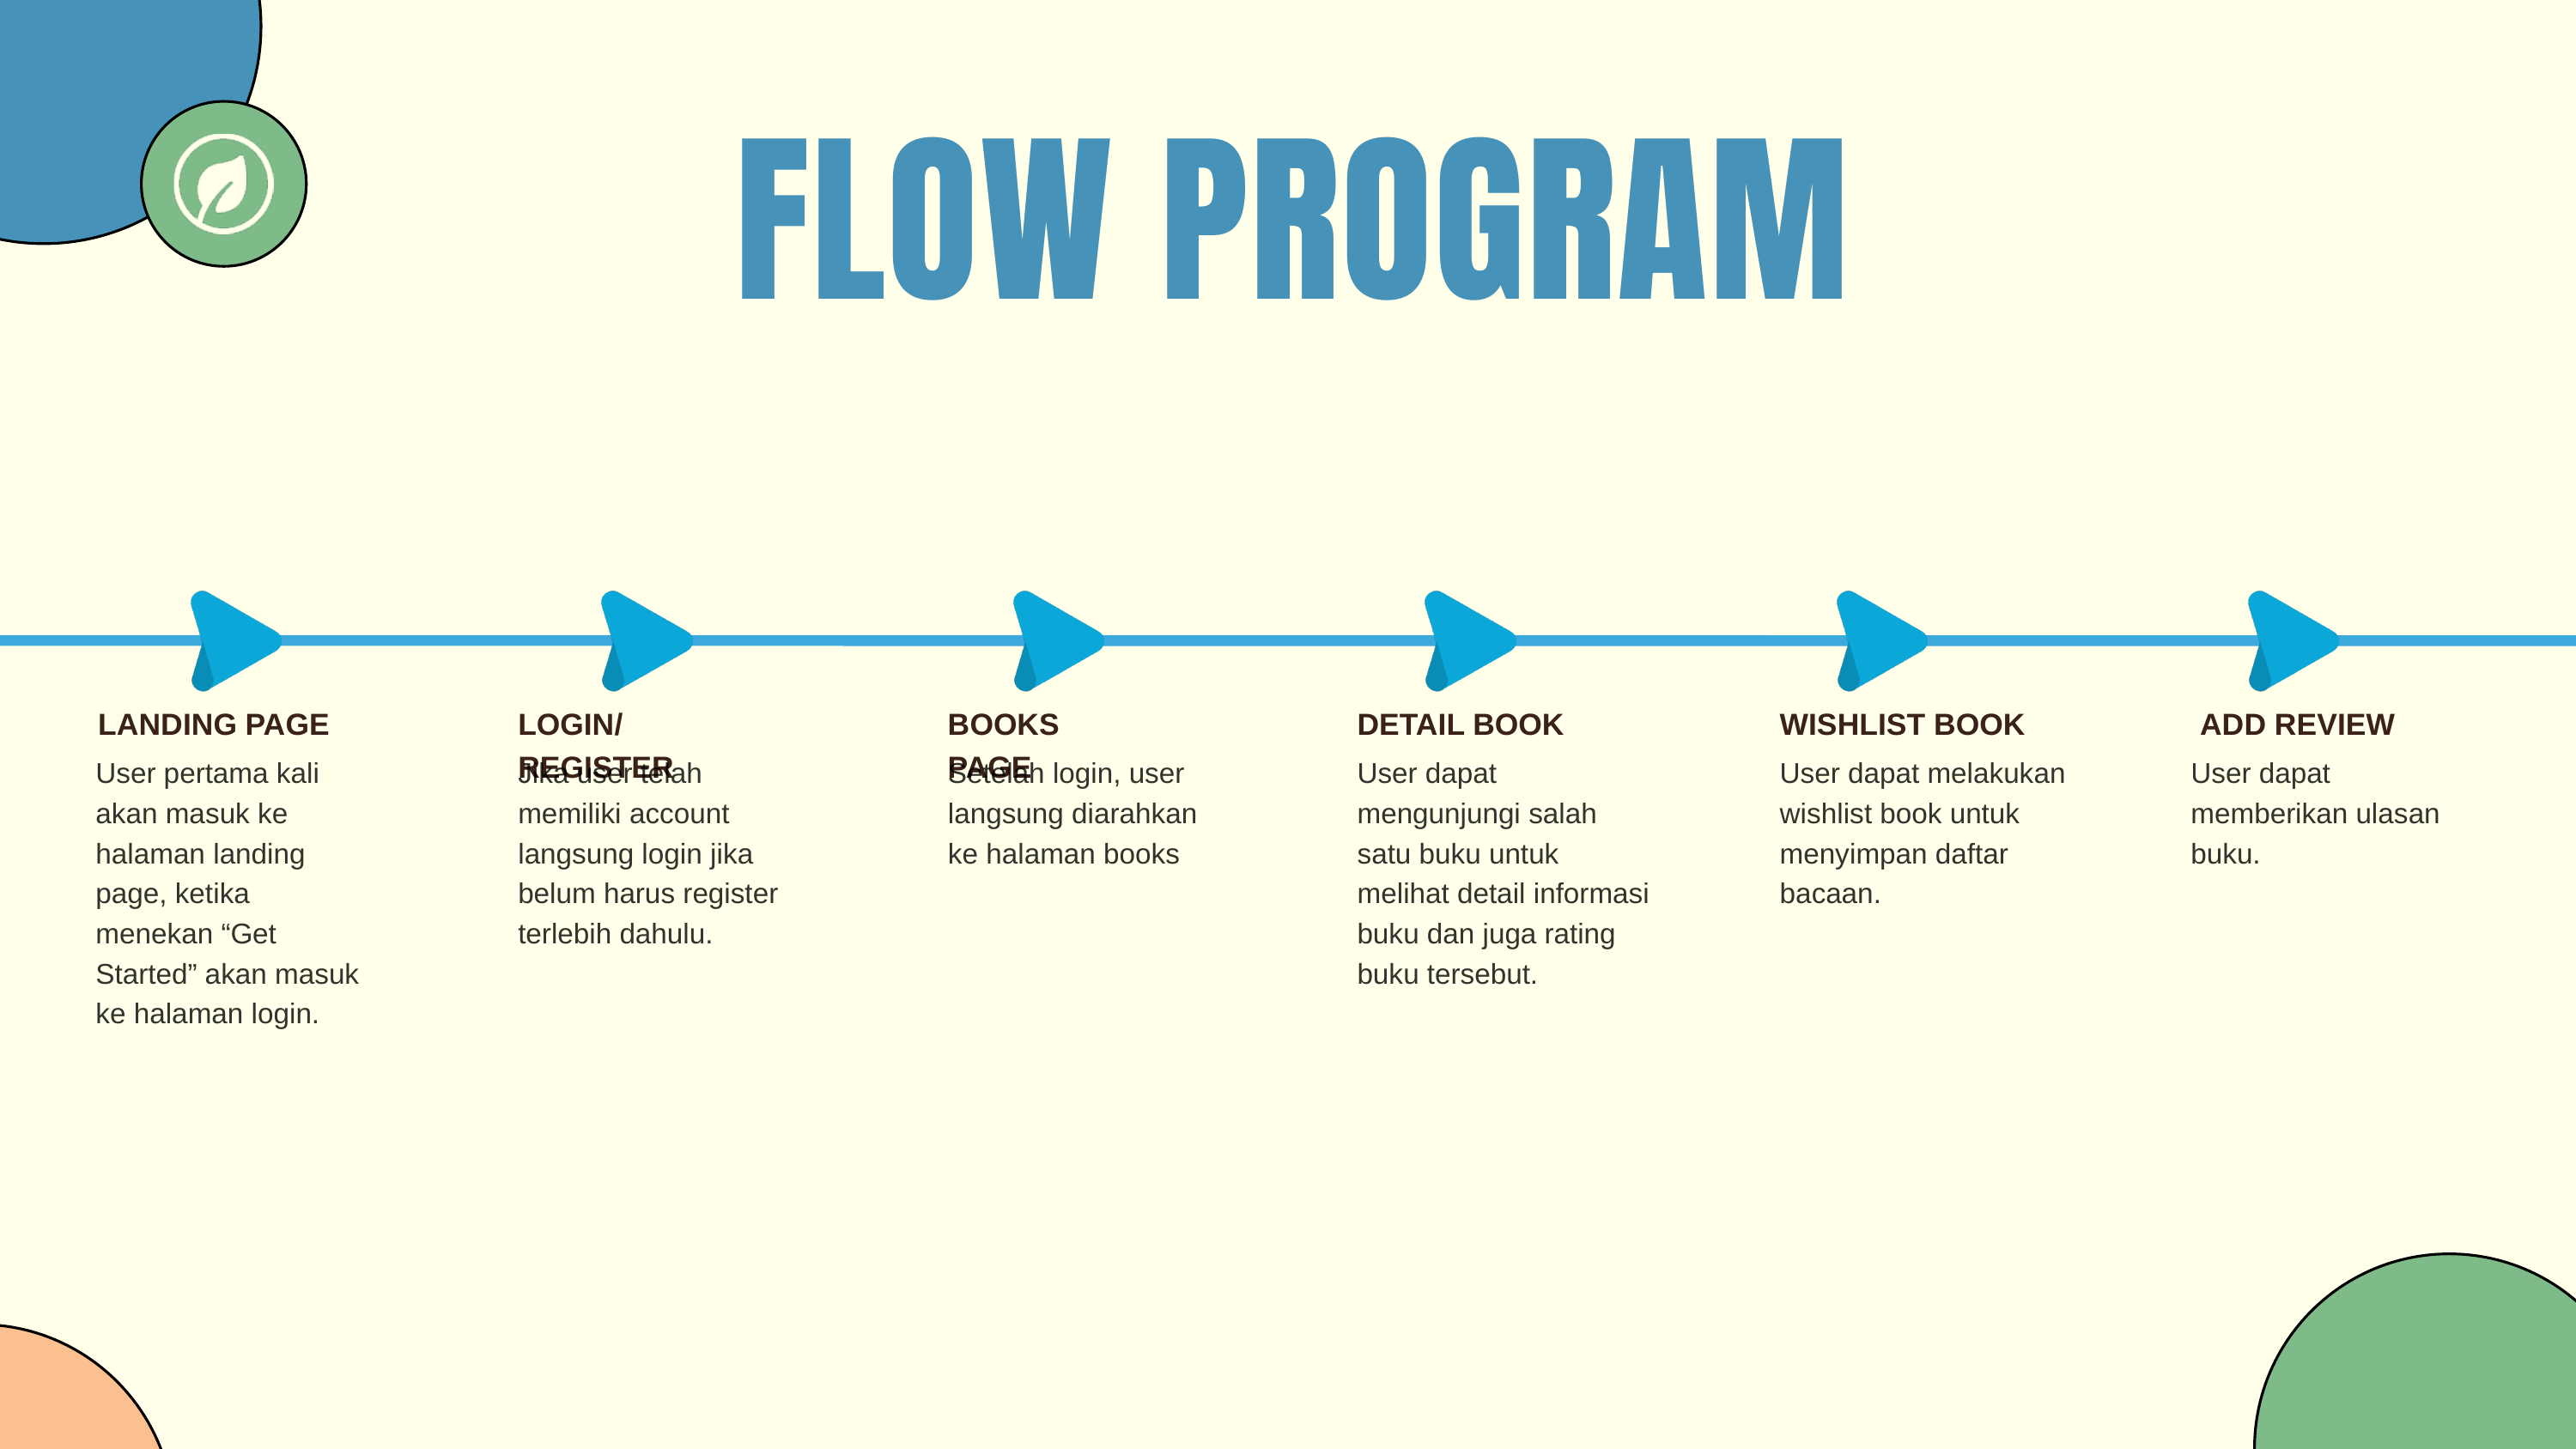

FLOW PROGRAM

LANDING PAGE
LOGIN/REGISTER
BOOKS PAGE
DETAIL BOOK
WISHLIST BOOK
ADD REVIEW
User pertama kali akan masuk ke halaman landing page, ketika menekan “Get Started” akan masuk ke halaman login.
Jika user telah memiliki account langsung login jika belum harus register terlebih dahulu.
Setelah login, user langsung diarahkan ke halaman books
User dapat mengunjungi salah satu buku untuk melihat detail informasi buku dan juga rating buku tersebut.
User dapat melakukan wishlist book untuk menyimpan daftar bacaan.
User dapat memberikan ulasan buku.